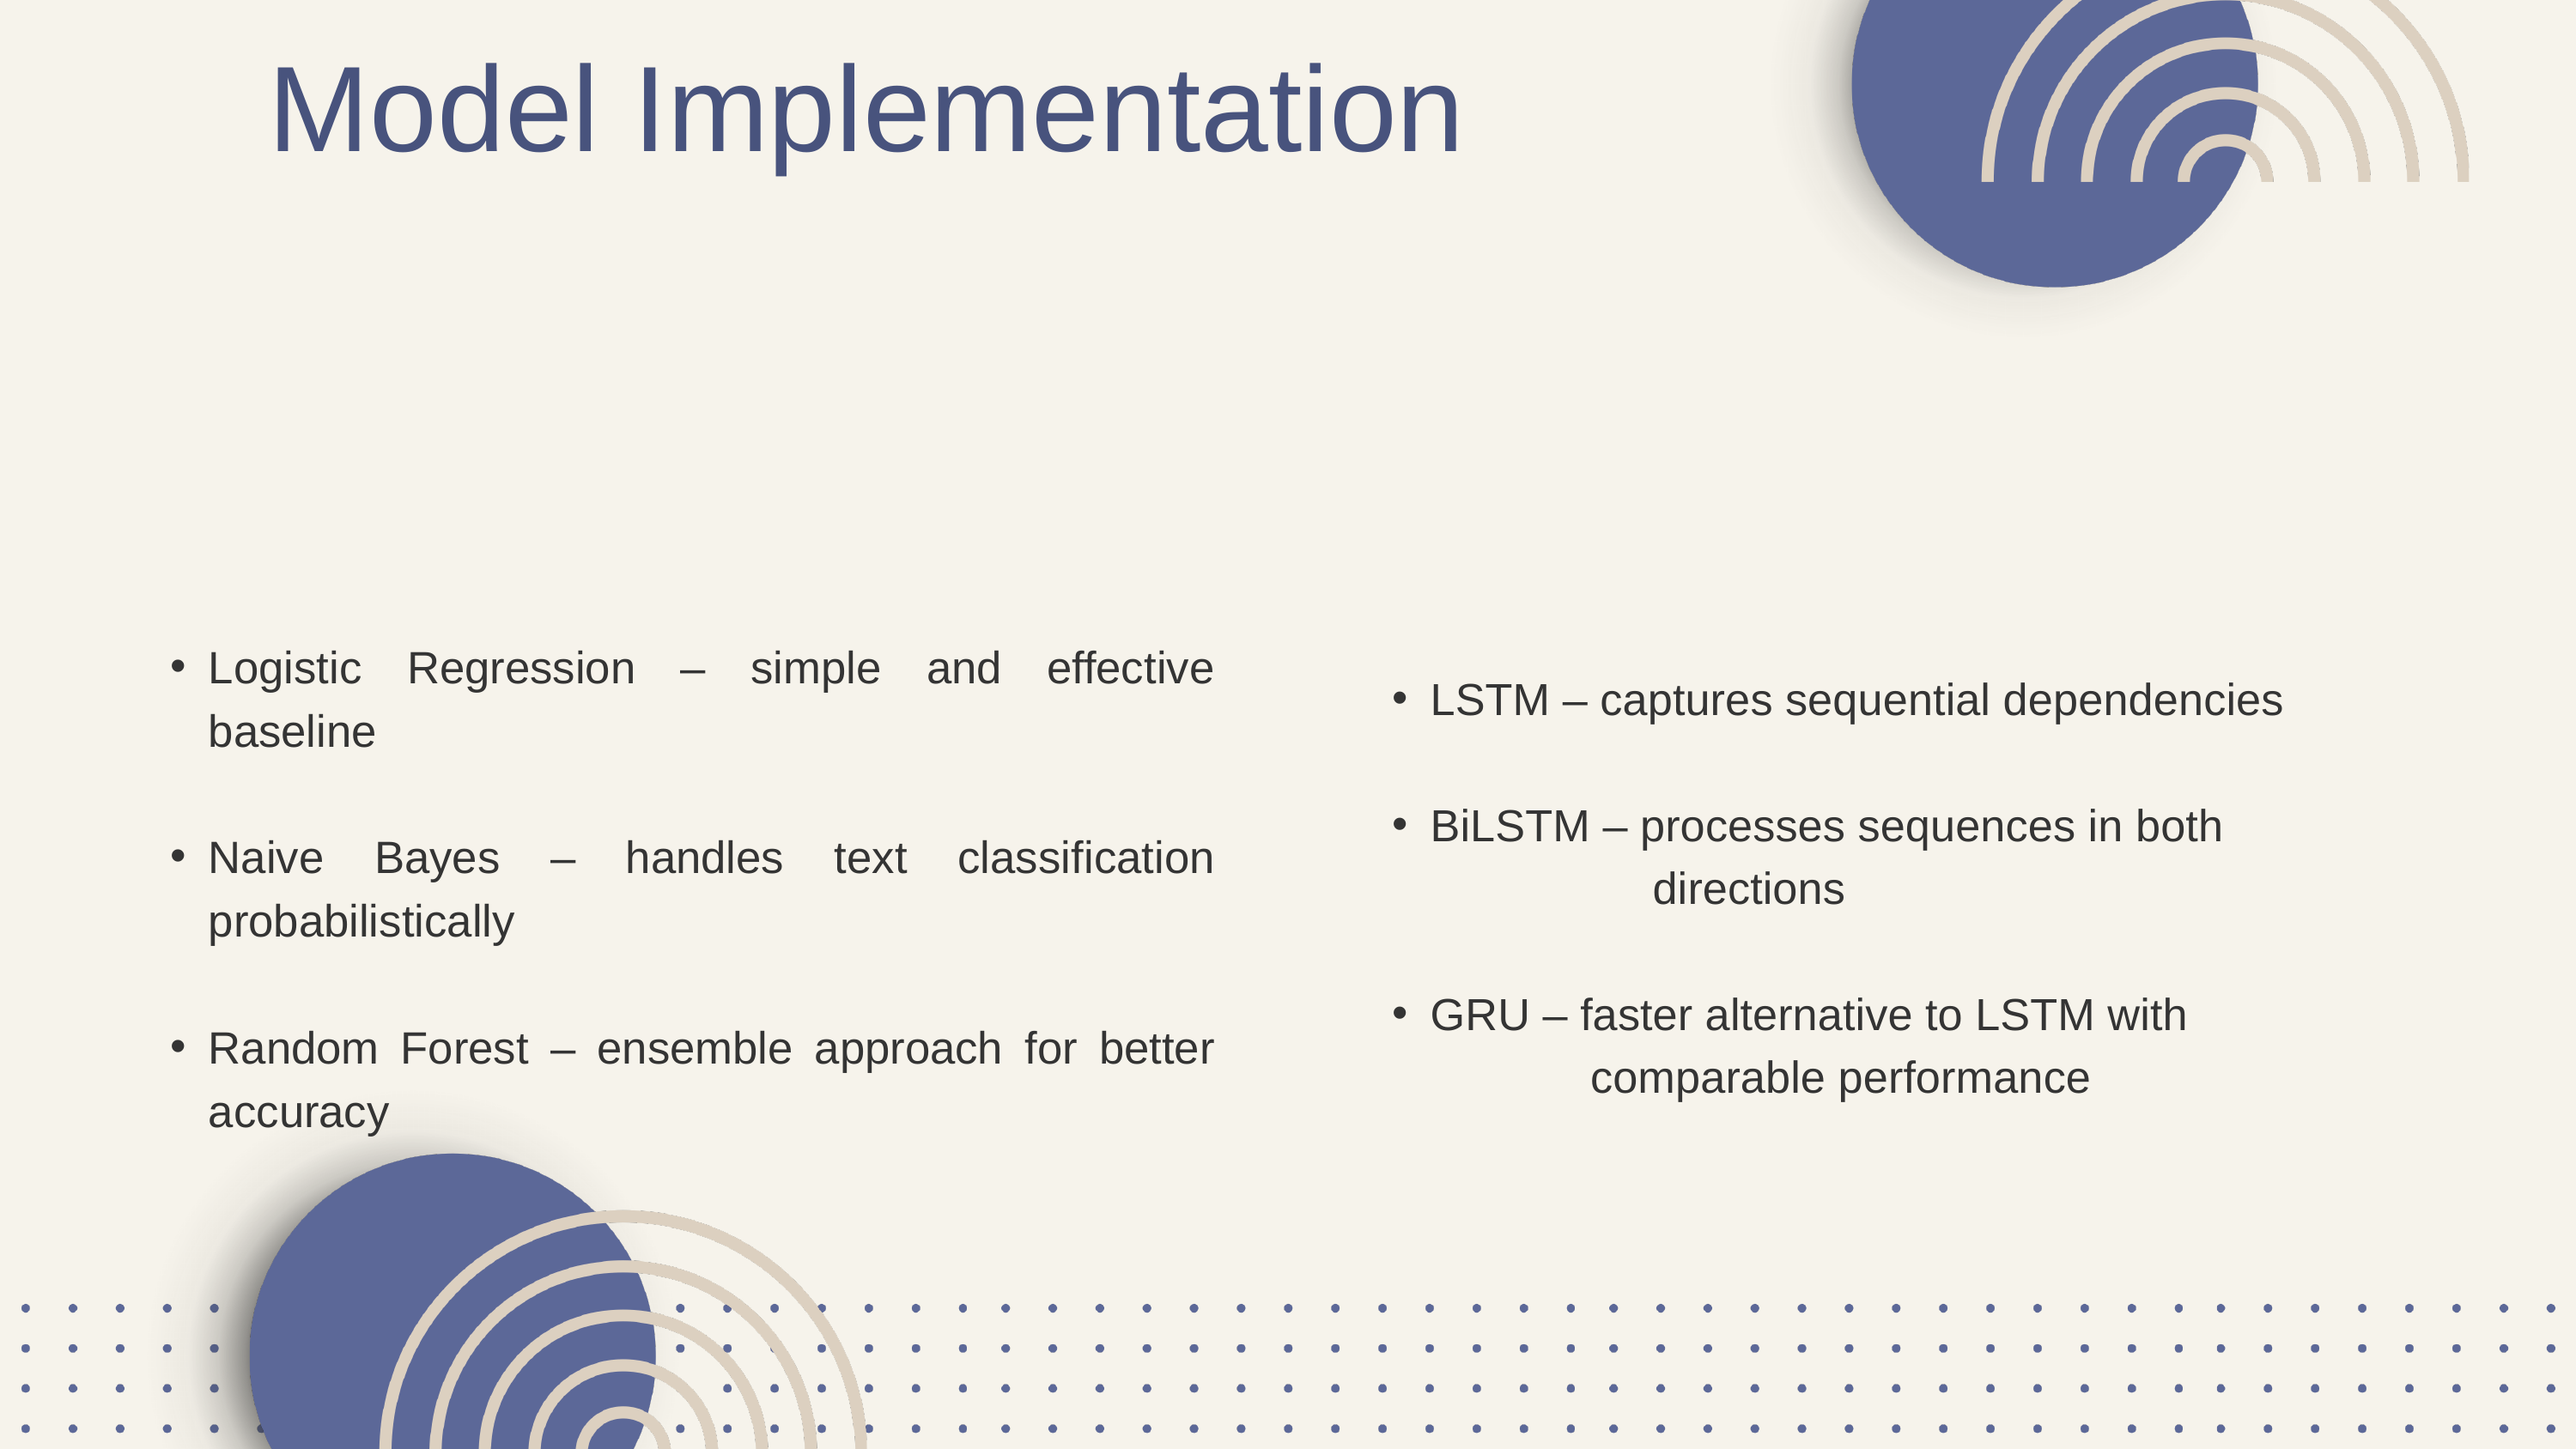

Model Implementation
Machine Learning Models
Deep Learning Models
Logistic Regression – simple and effective baseline

Naive Bayes – handles text classification probabilistically

Random Forest – ensemble approach for better accuracy

LSTM – captures sequential dependencies

BiLSTM – processes sequences in both
                        directions

GRU – faster alternative to LSTM with
                   comparable performance